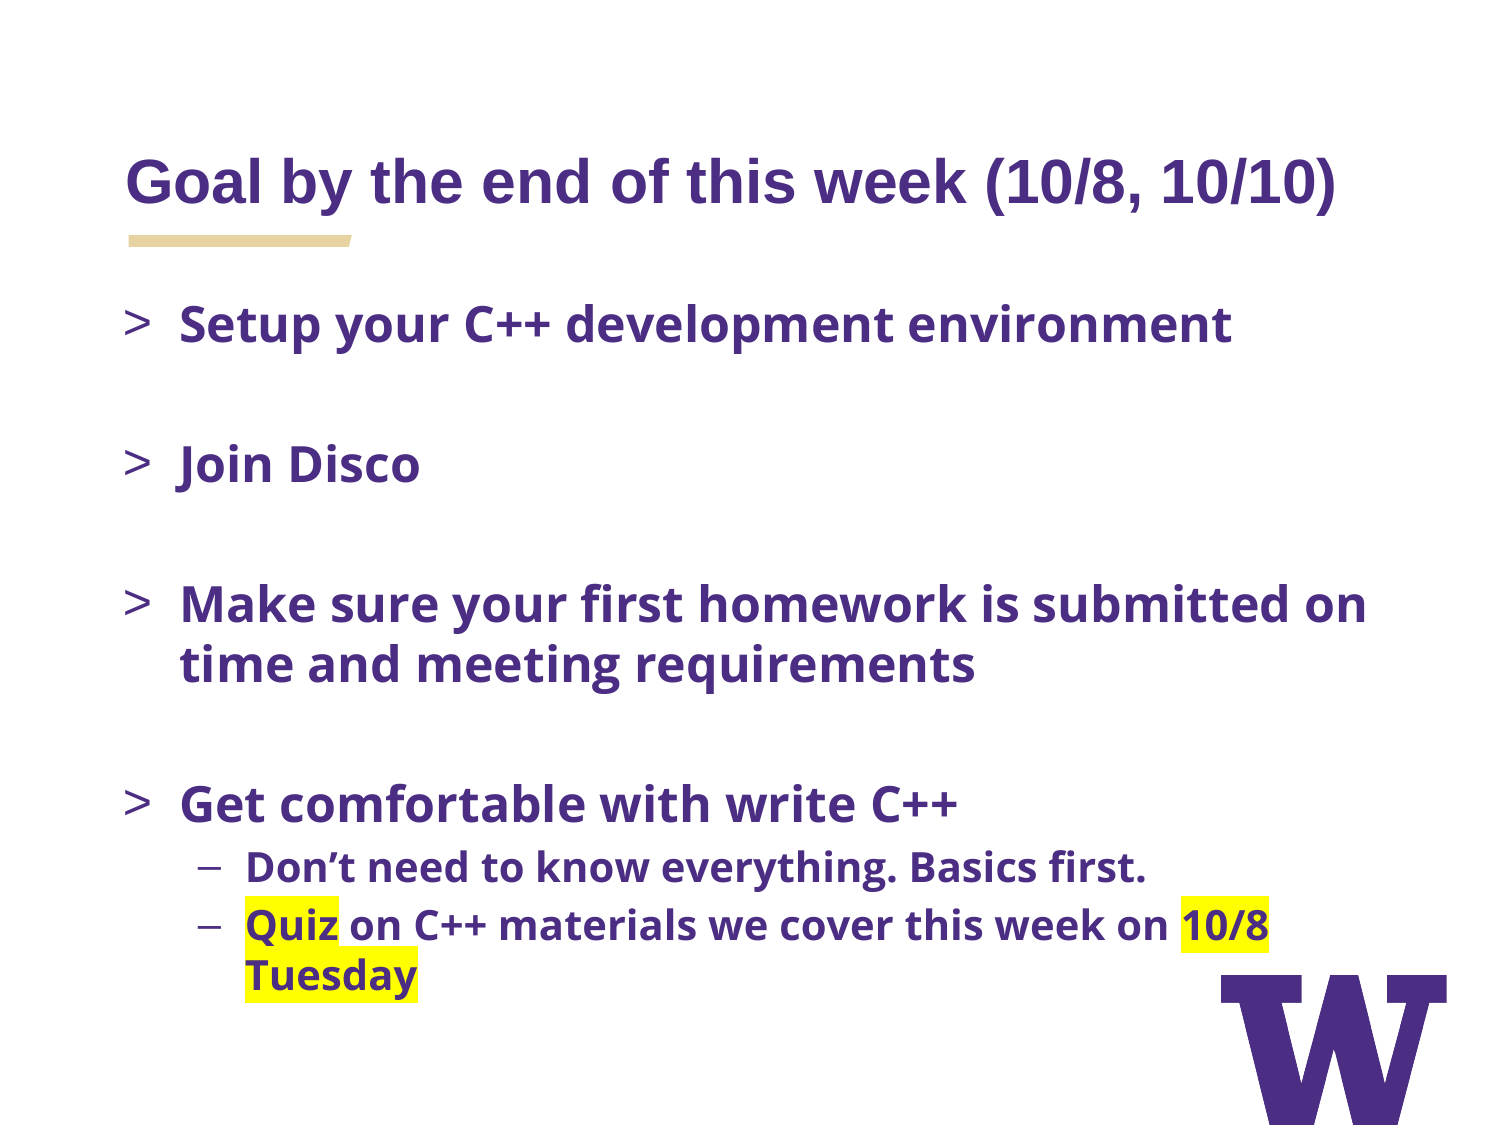

# Goal by the end of this week (10/8, 10/10)
Setup your C++ development environment

Join Disco

Make sure your first homework is submitted on time and meeting requirements

Get comfortable with write C++
Don’t need to know everything. Basics first.
Quiz on C++ materials we cover this week on 10/8 Tuesday